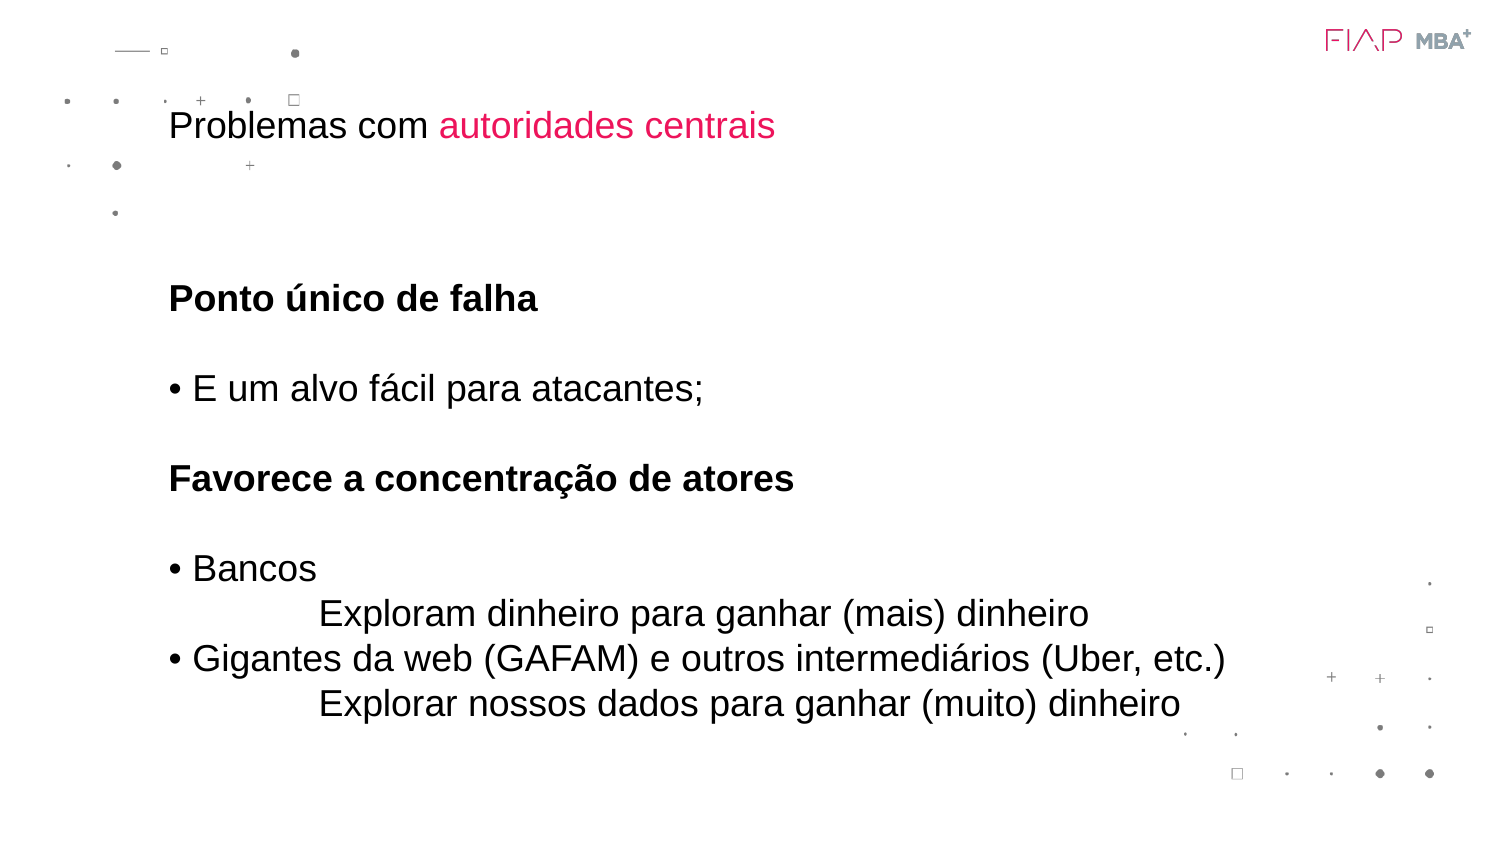

Problemas com autoridades centrais
Ponto único de falha

• E um alvo fácil para atacantes;

Favorece a concentração de atores

• Bancos
	Exploram dinheiro para ganhar (mais) dinheiro
• Gigantes da web (GAFAM) e outros intermediários (Uber, etc.)
	Explorar nossos dados para ganhar (muito) dinheiro